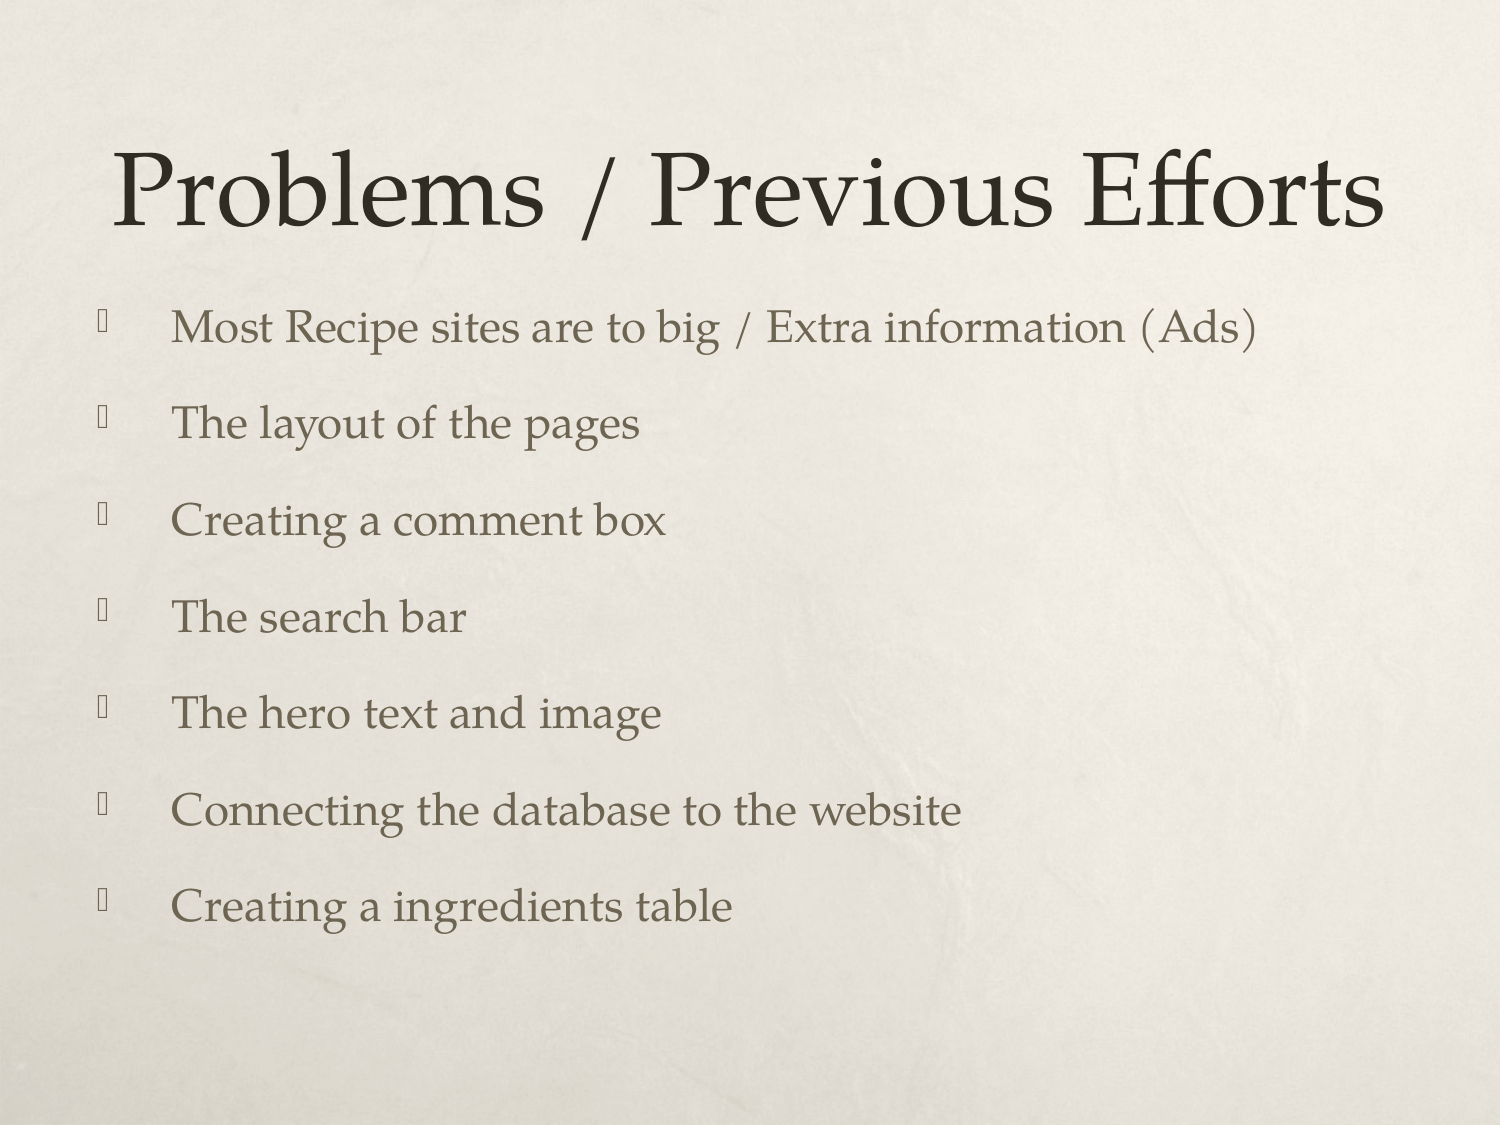

# Problems / Previous Efforts
Most Recipe sites are to big / Extra information (Ads)
The layout of the pages
Creating a comment box
The search bar
The hero text and image
Connecting the database to the website
Creating a ingredients table